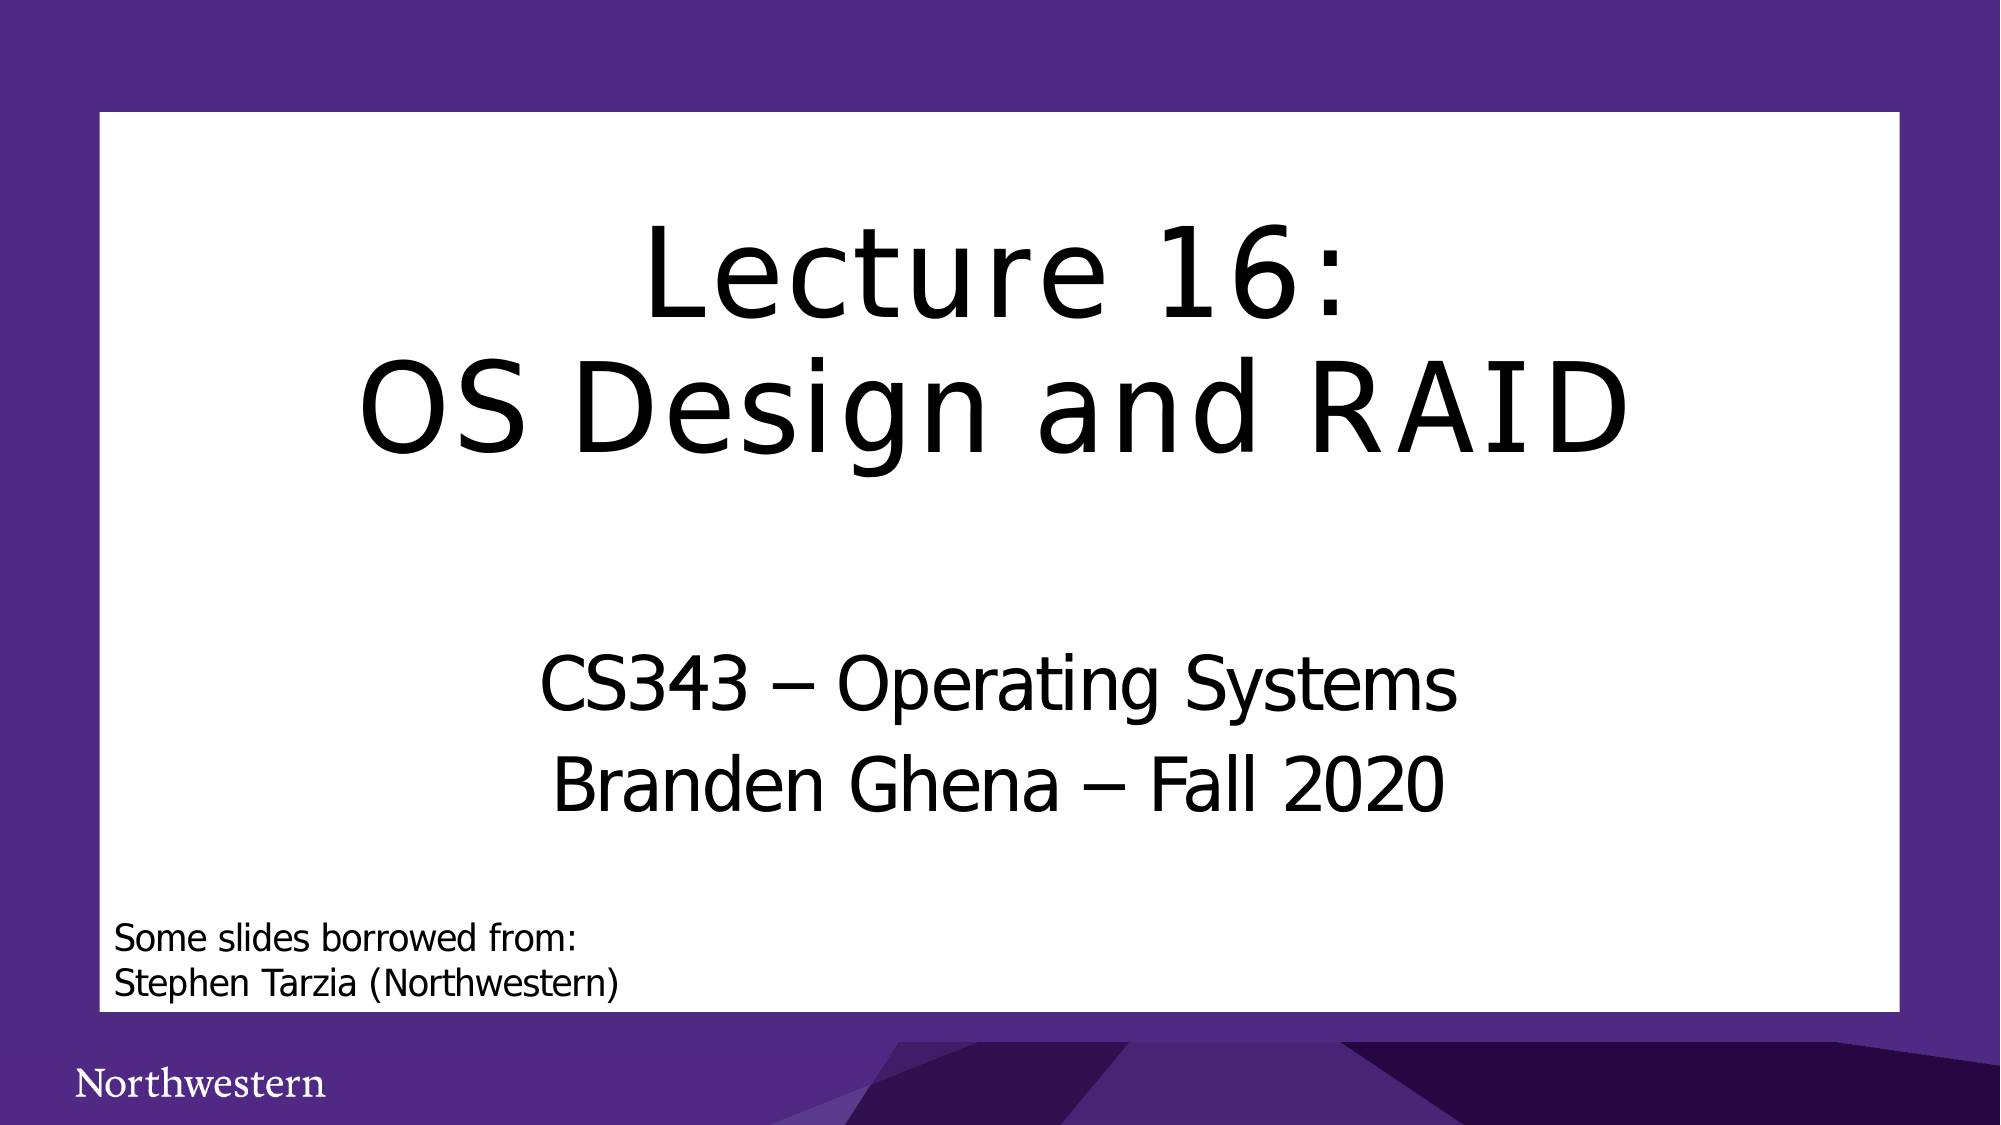

# Lecture 16: OS Design and RAID
CS343 – Operating Systems
Branden Ghena – Fall 2020
Some slides borrowed from:
Stephen Tarzia (Northwestern)